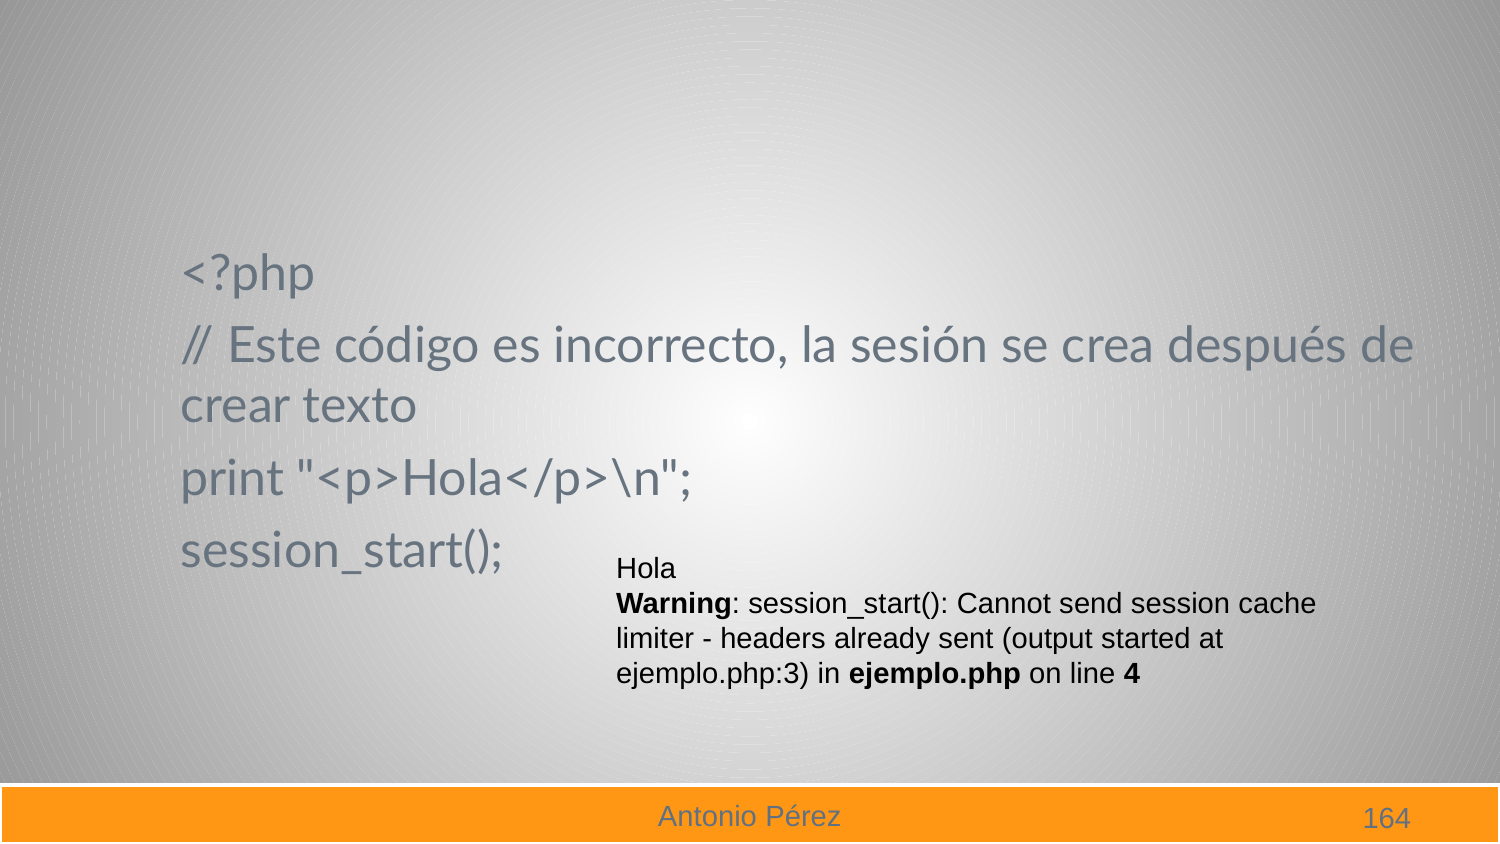

#
<?php
// Este código es incorrecto, la sesión se crea después de crear texto
print "<p>Hola</p>\n";
session_start();
Hola
Warning: session_start(): Cannot send session cache limiter - headers already sent (output started at ejemplo.php:3) in ejemplo.php on line 4
164